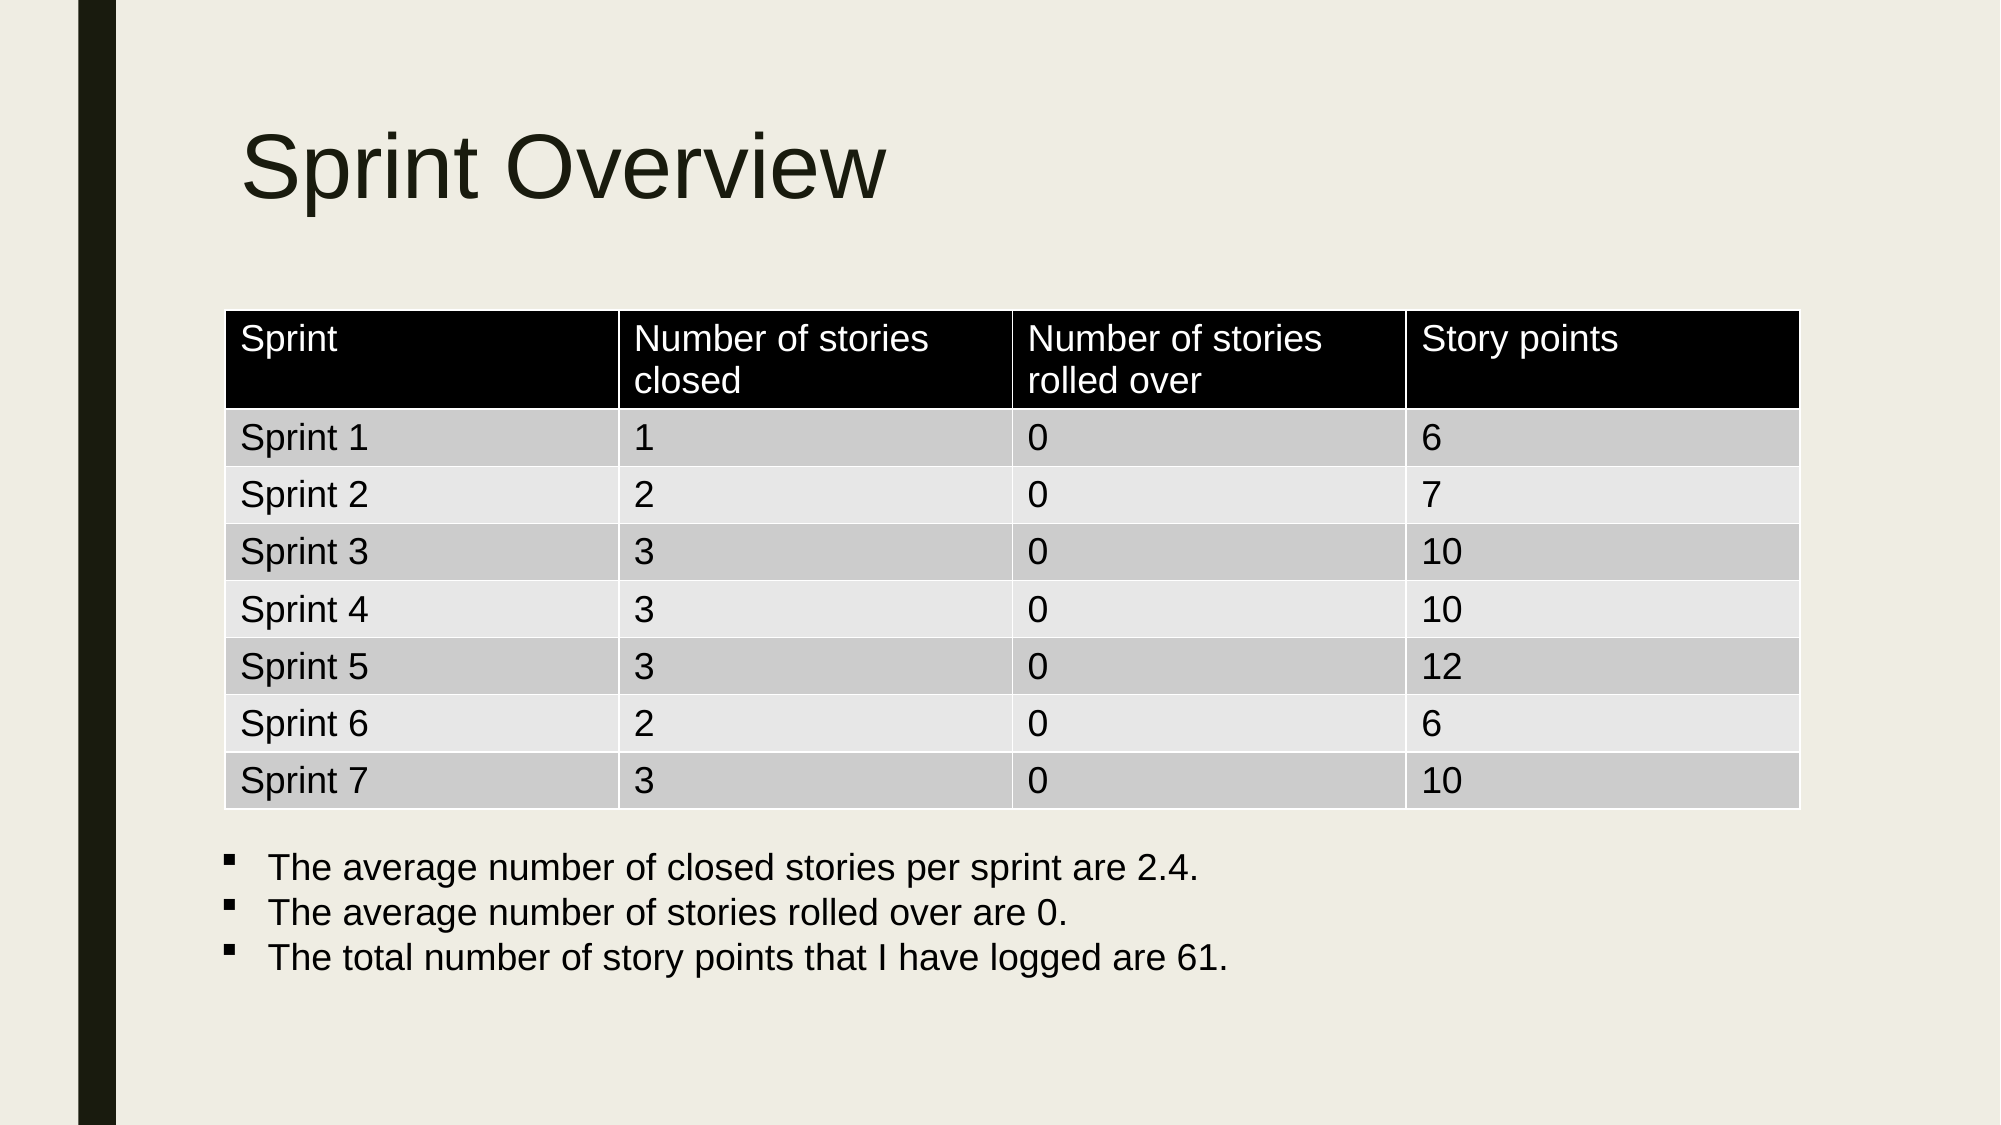

# Sprint Overview
| Sprint | Number of stories closed | Number of stories rolled over | Story points |
| --- | --- | --- | --- |
| Sprint 1 | 1 | 0 | 6 |
| Sprint 2 | 2 | 0 | 7 |
| Sprint 3 | 3 | 0 | 10 |
| Sprint 4 | 3 | 0 | 10 |
| Sprint 5 | 3 | 0 | 12 |
| Sprint 6 | 2 | 0 | 6 |
| Sprint 7 | 3 | 0 | 10 |
The average number of closed stories per sprint are 2.4.
The average number of stories rolled over are 0.
The total number of story points that I have logged are 61.